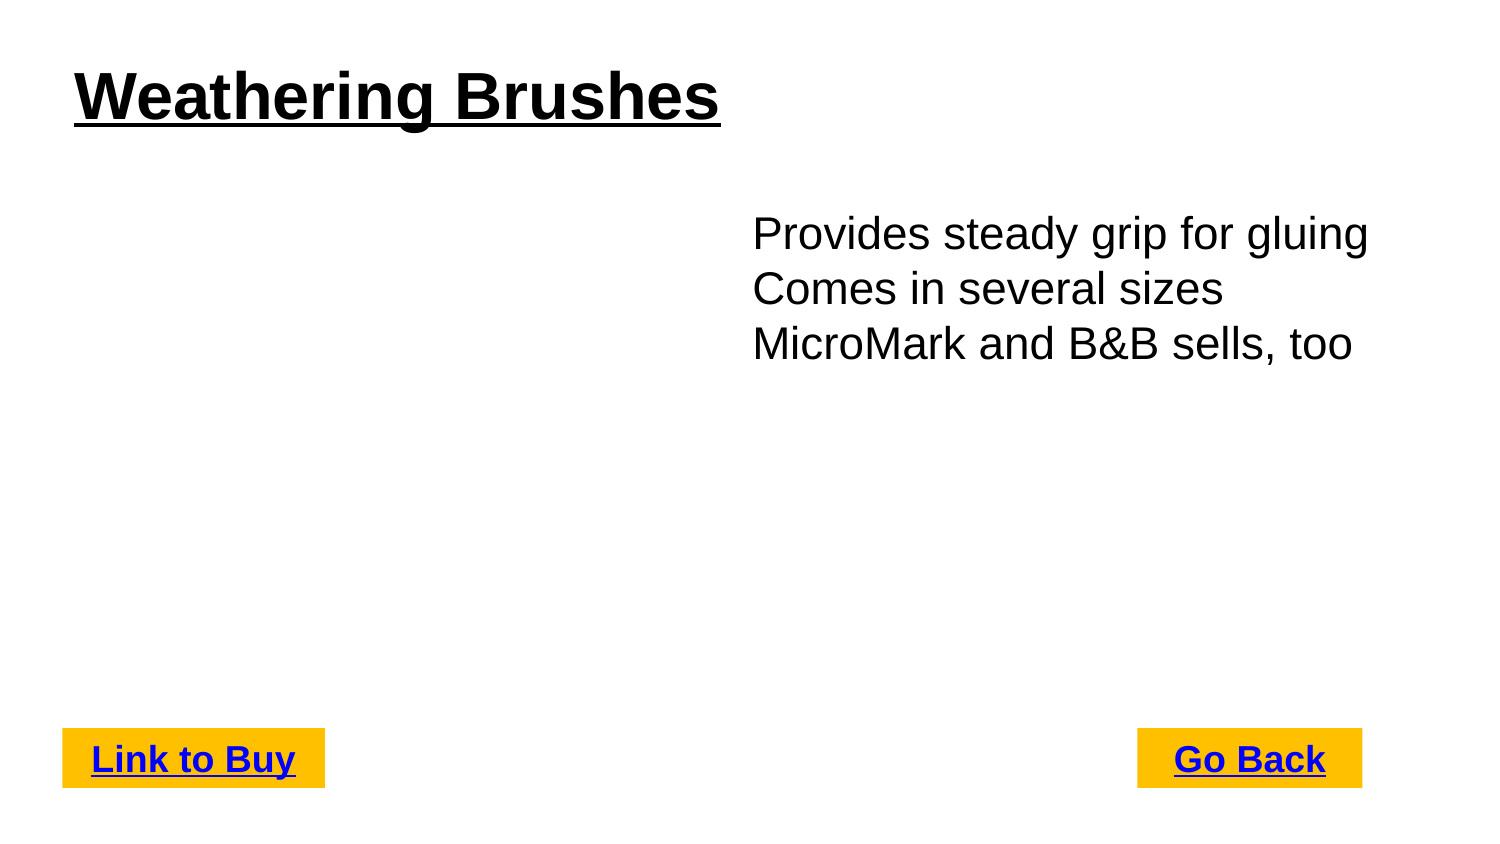

Weathering Brushes
Provides steady grip for gluing
Comes in several sizes
MicroMark and B&B sells, too
Link to Buy
Go Back